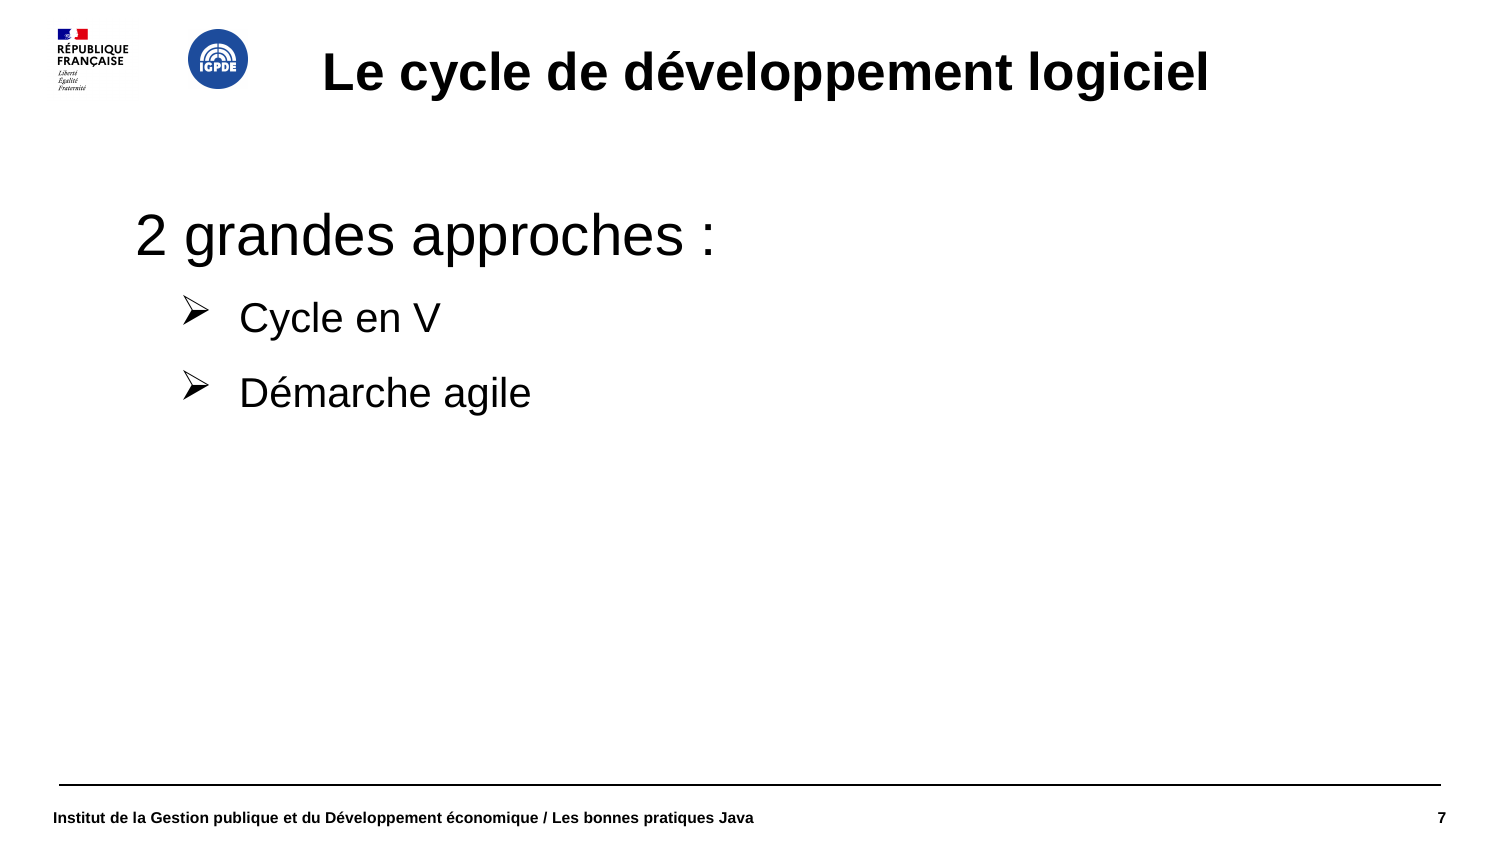

# Le cycle de développement logiciel
2 grandes approches :
Cycle en V
Démarche agile
Institut de la Gestion publique et du Développement économique / Les bonnes pratiques Java
7